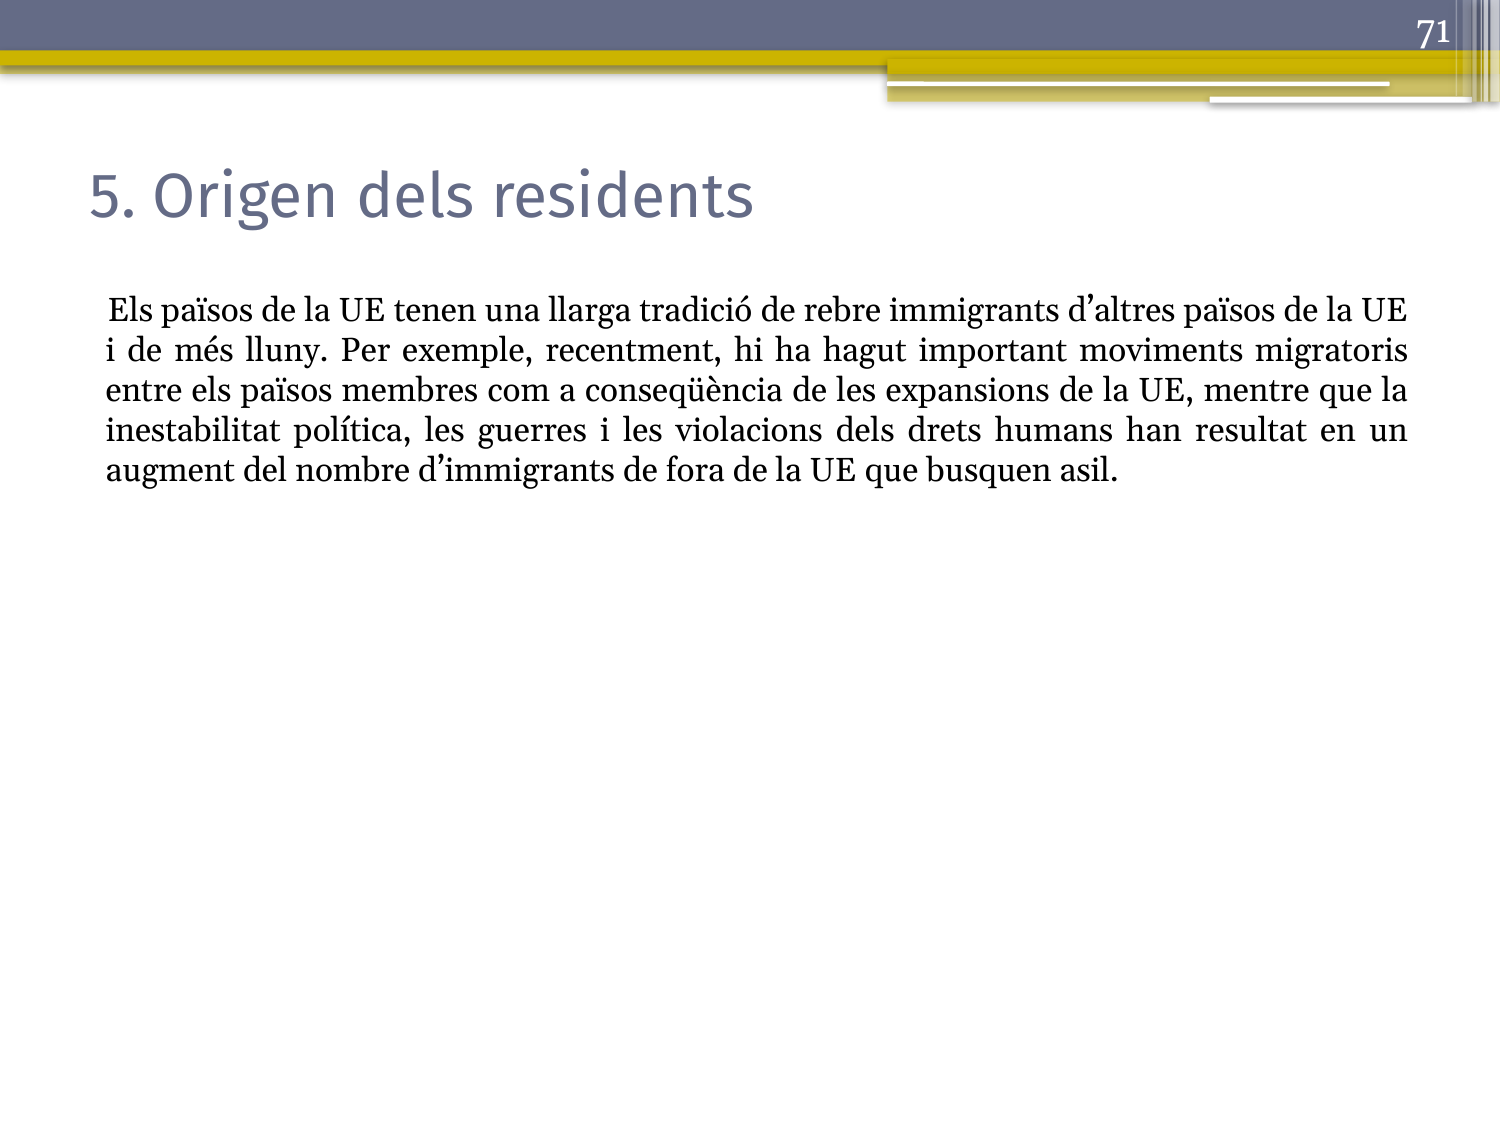

71
# 5. Origen dels residents
Els països de la UE tenen una llarga tradició de rebre immigrants d’altres països de la UE i de més lluny. Per exemple, recentment, hi ha hagut important moviments migratoris entre els països membres com a conseqüència de les expansions de la UE, mentre que la inestabilitat política, les guerres i les violacions dels drets humans han resultat en un augment del nombre d’immigrants de fora de la UE que busquen asil.